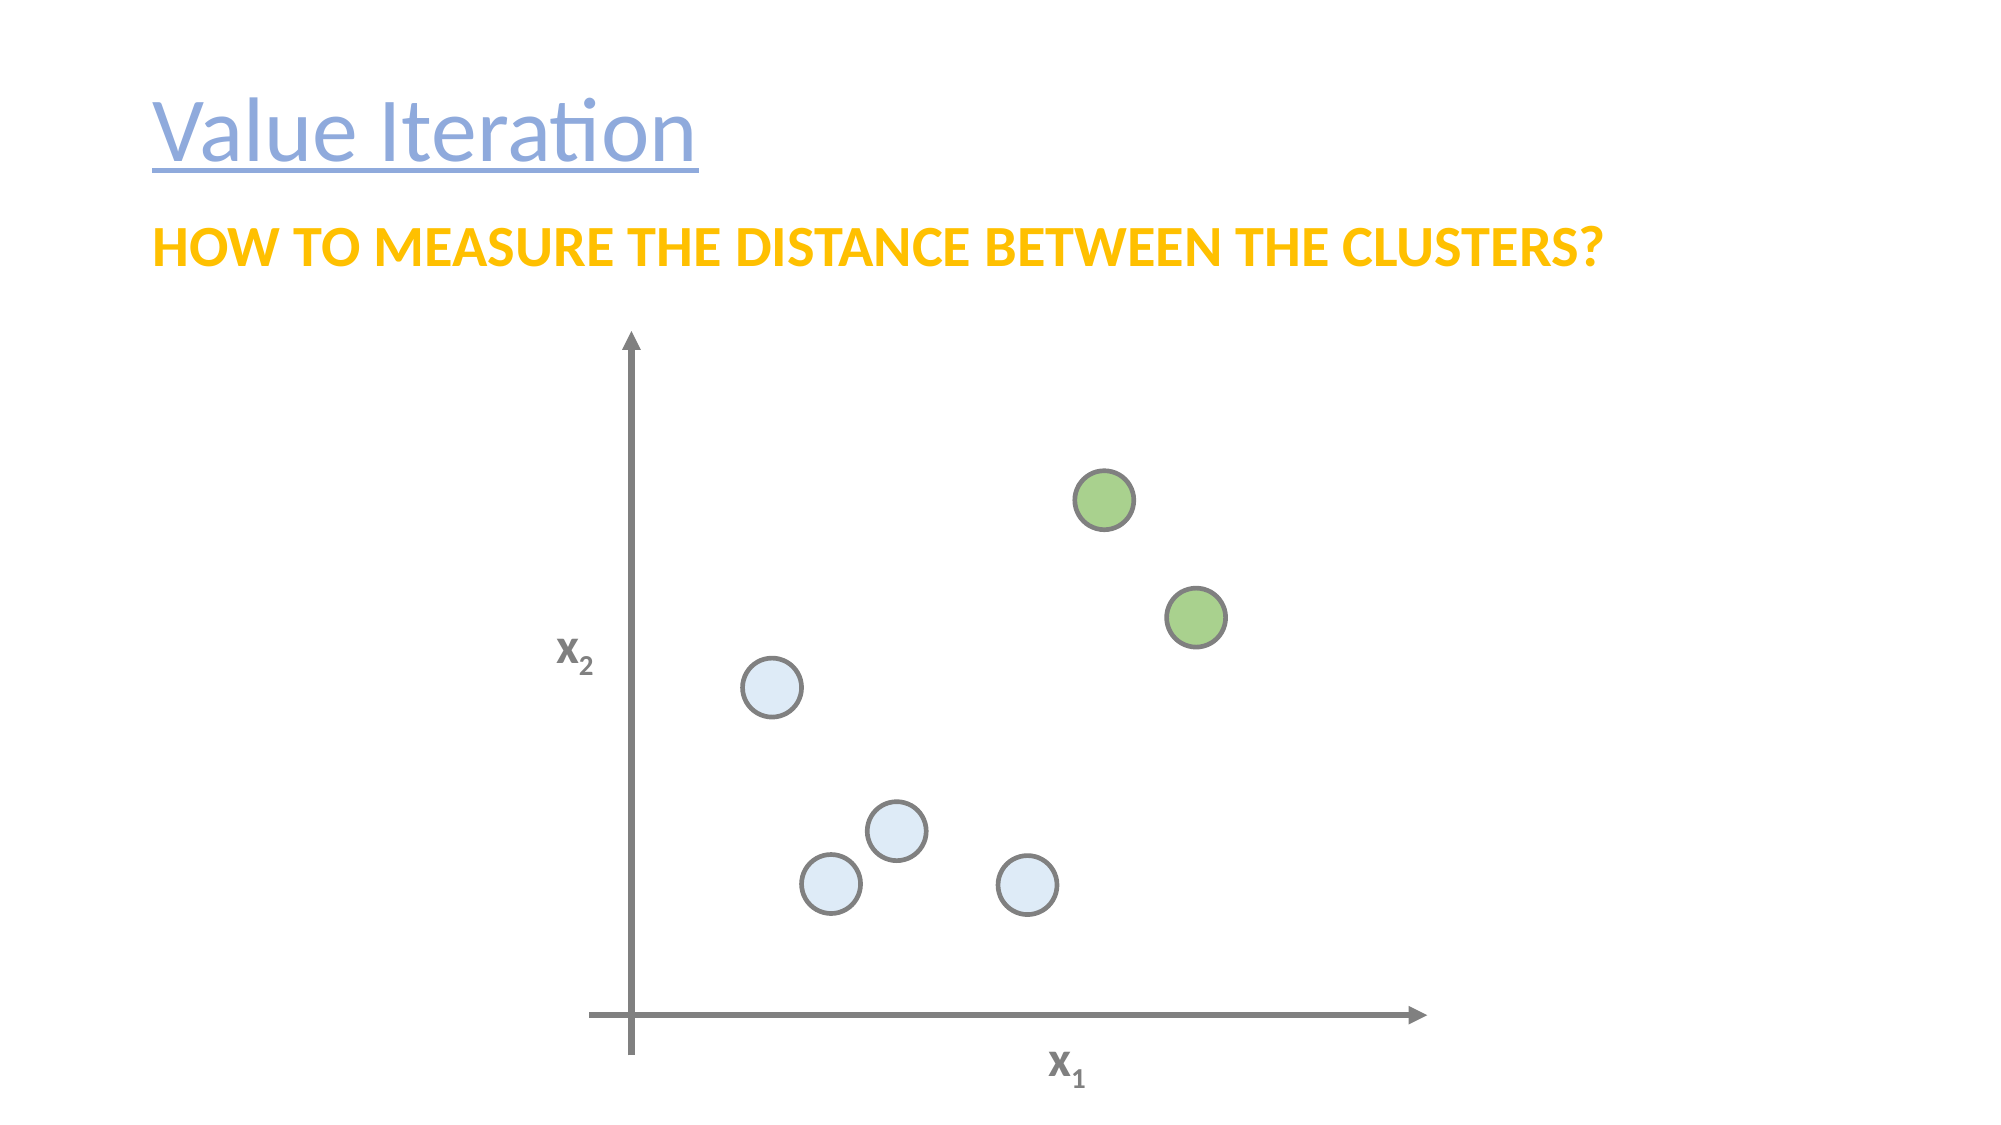

# Value Iteration
HOW TO MEASURE THE DISTANCE BETWEEN THE CLUSTERS?

x2

x1